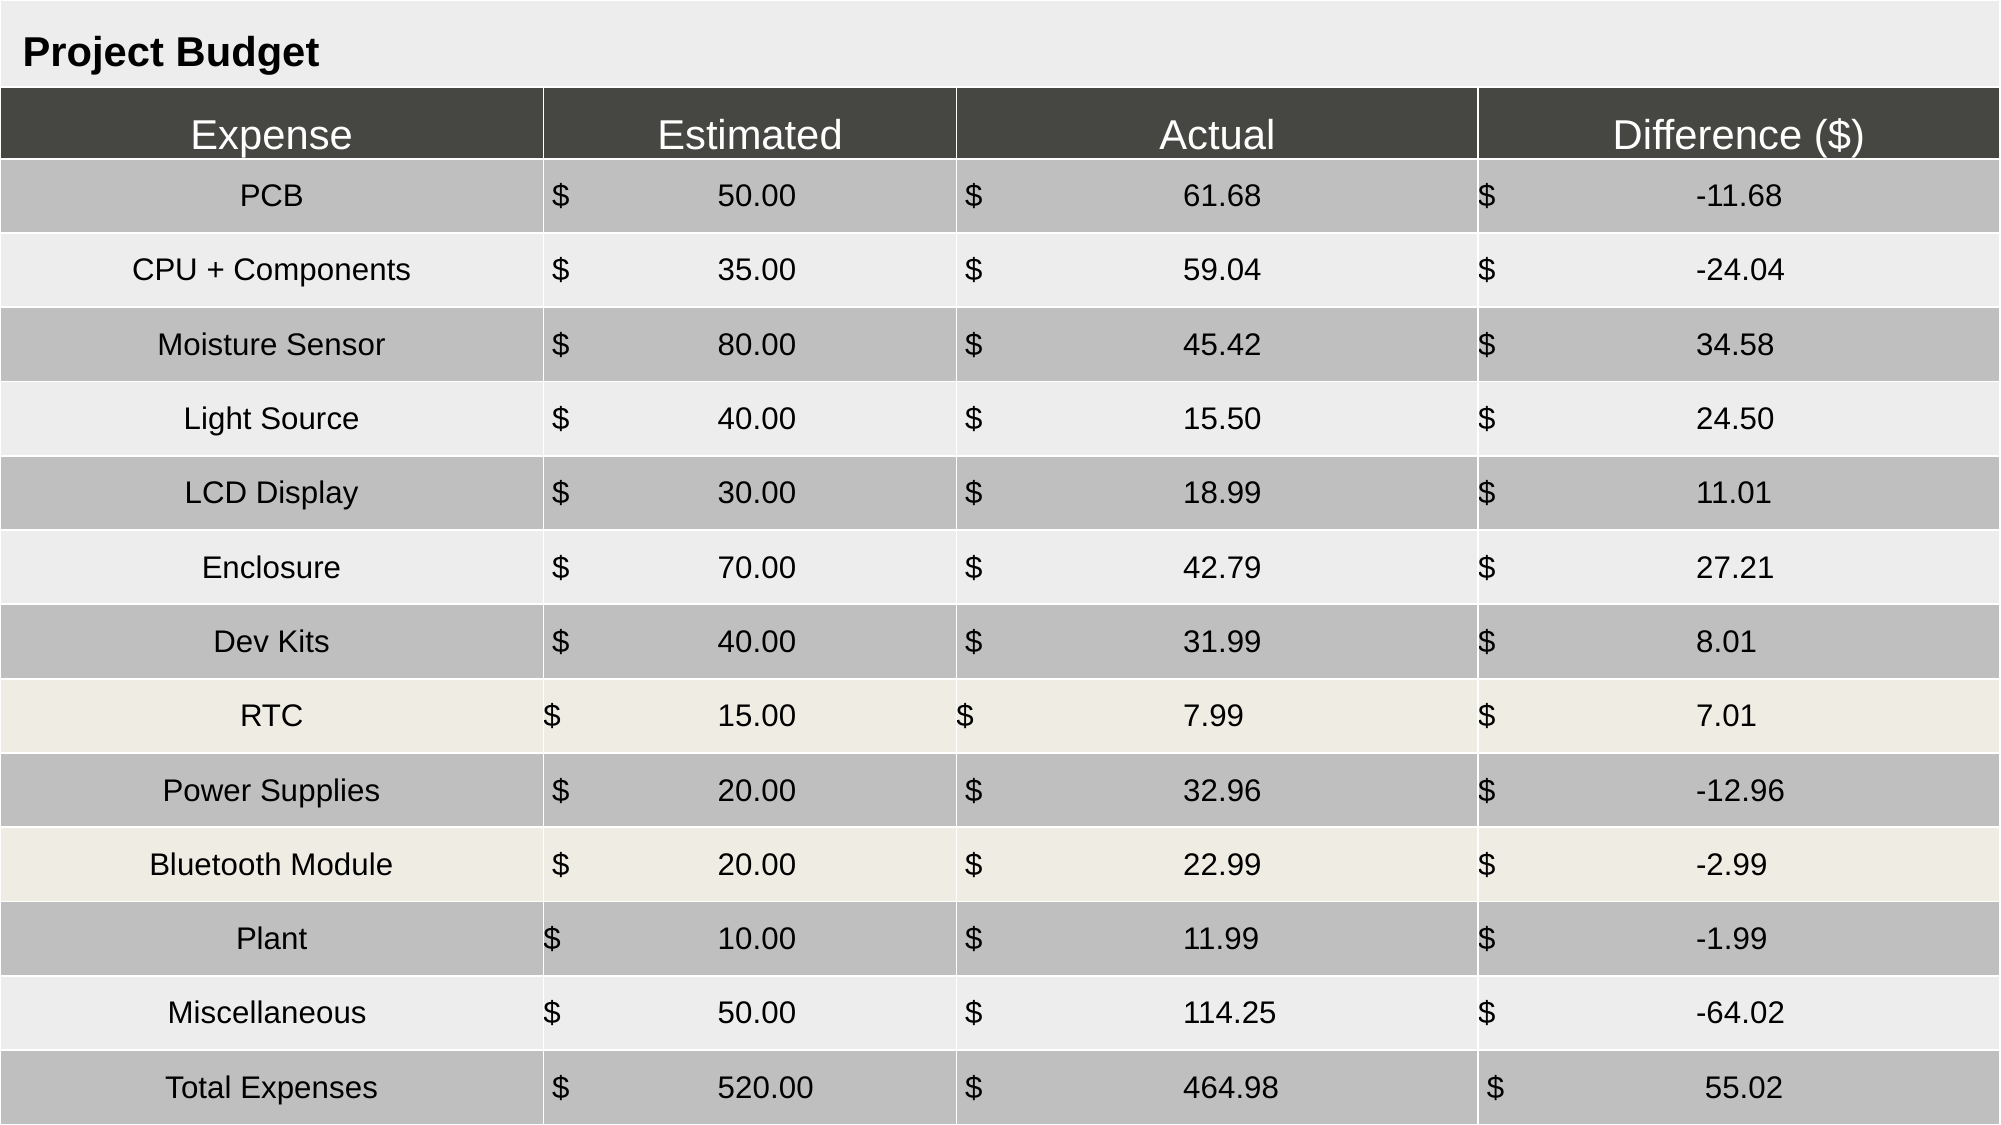

| Project Budget |  |  |  |
| --- | --- | --- | --- |
| Expense | Estimated | Actual | Difference ($) |
| PCB | $ 50.00 | $ 61.68 | $ -11.68 |
| CPU + Components | $ 35.00 | $ 59.04 | $ -24.04 |
| Moisture Sensor | $ 80.00 | $ 45.42 | $ 34.58 |
| Light Source | $ 40.00 | $ 15.50 | $ 24.50 |
| LCD Display | $ 30.00 | $ 18.99 | $ 11.01 |
| Enclosure | $ 70.00 | $ 42.79 | $ 27.21 |
| Dev Kits | $ 40.00 | $ 31.99 | $ 8.01 |
| RTC | $ 15.00 | $ 7.99 | $ 7.01 |
| Power Supplies | $ 20.00 | $ 32.96 | $ -12.96 |
| Bluetooth Module | $ 20.00 | $ 22.99 | $ -2.99 |
| Plant | $ 10.00 | $ 11.99 | $ -1.99 |
| Miscellaneous | $ 50.00 | $ 114.25 | $ -64.02 |
| Total Expenses | $ 520.00 | $ 464.98 | $ 55.02 |